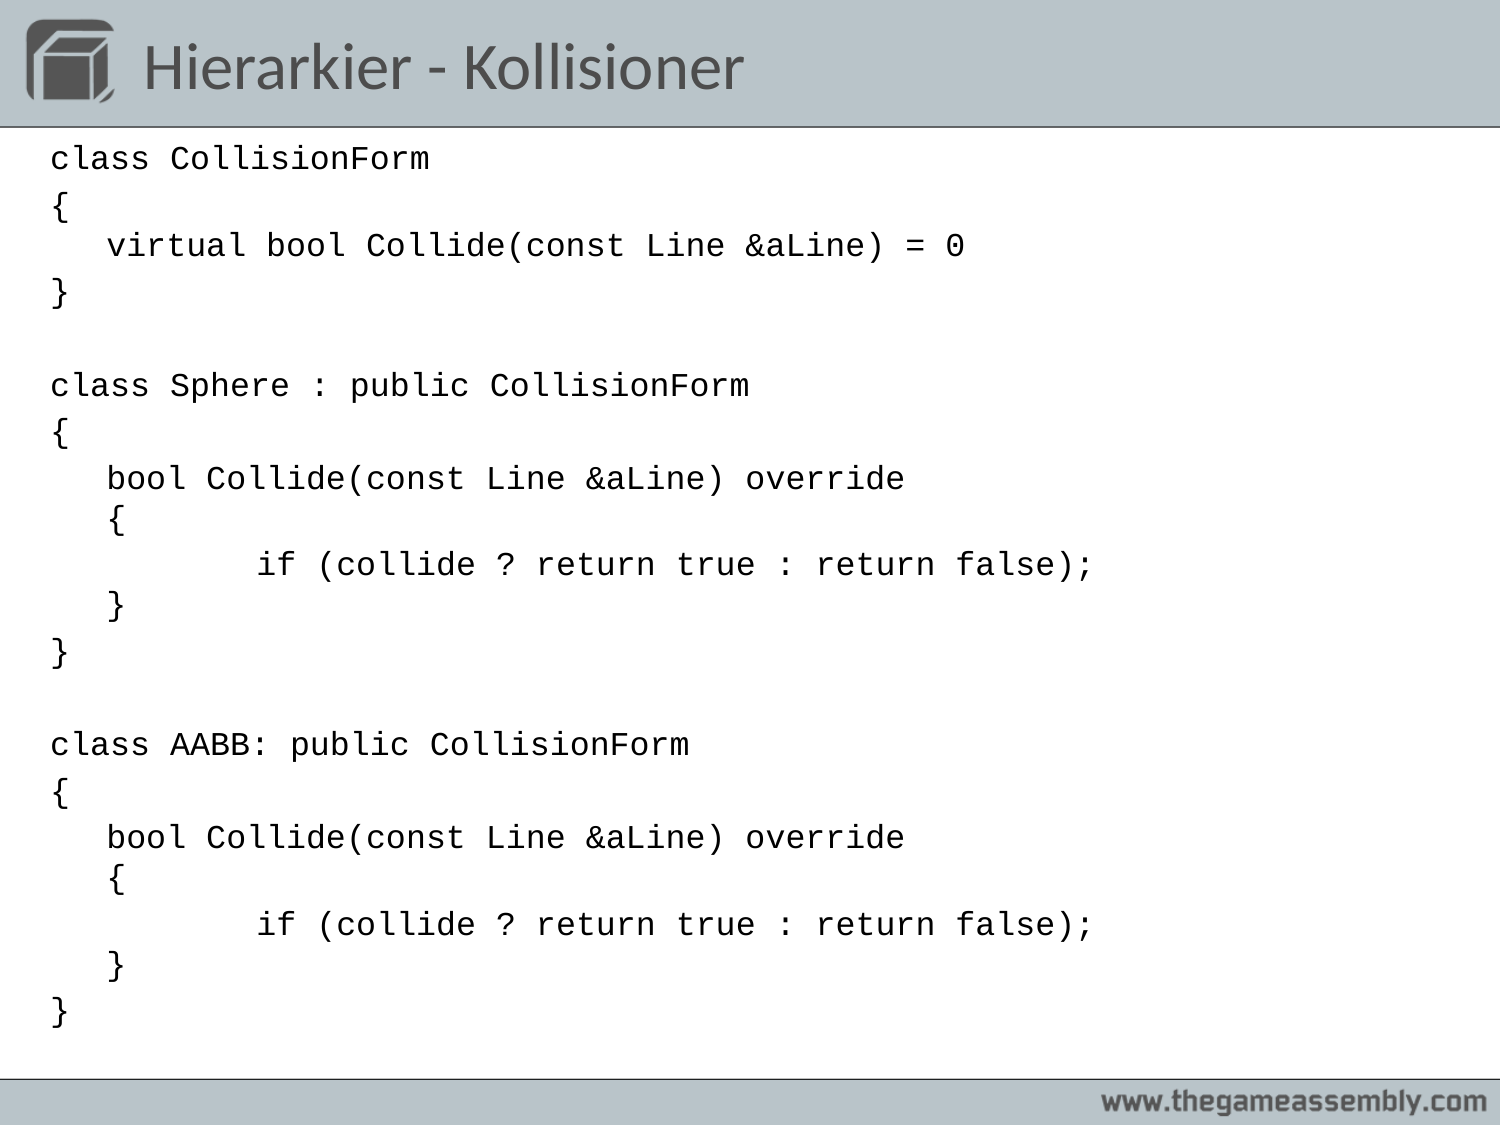

# Hierarkier - Kollisioner

class CollisionForm
{
virtual bool Collide(const Line &aLine) = 0
}

class Sphere : public CollisionForm
{
	bool Collide(const Line &aLine) override
{
		if (collide ? return true : return false);
}
}

class AABB: public CollisionForm
{
	bool Collide(const Line &aLine) override
{
		if (collide ? return true : return false);
}
}